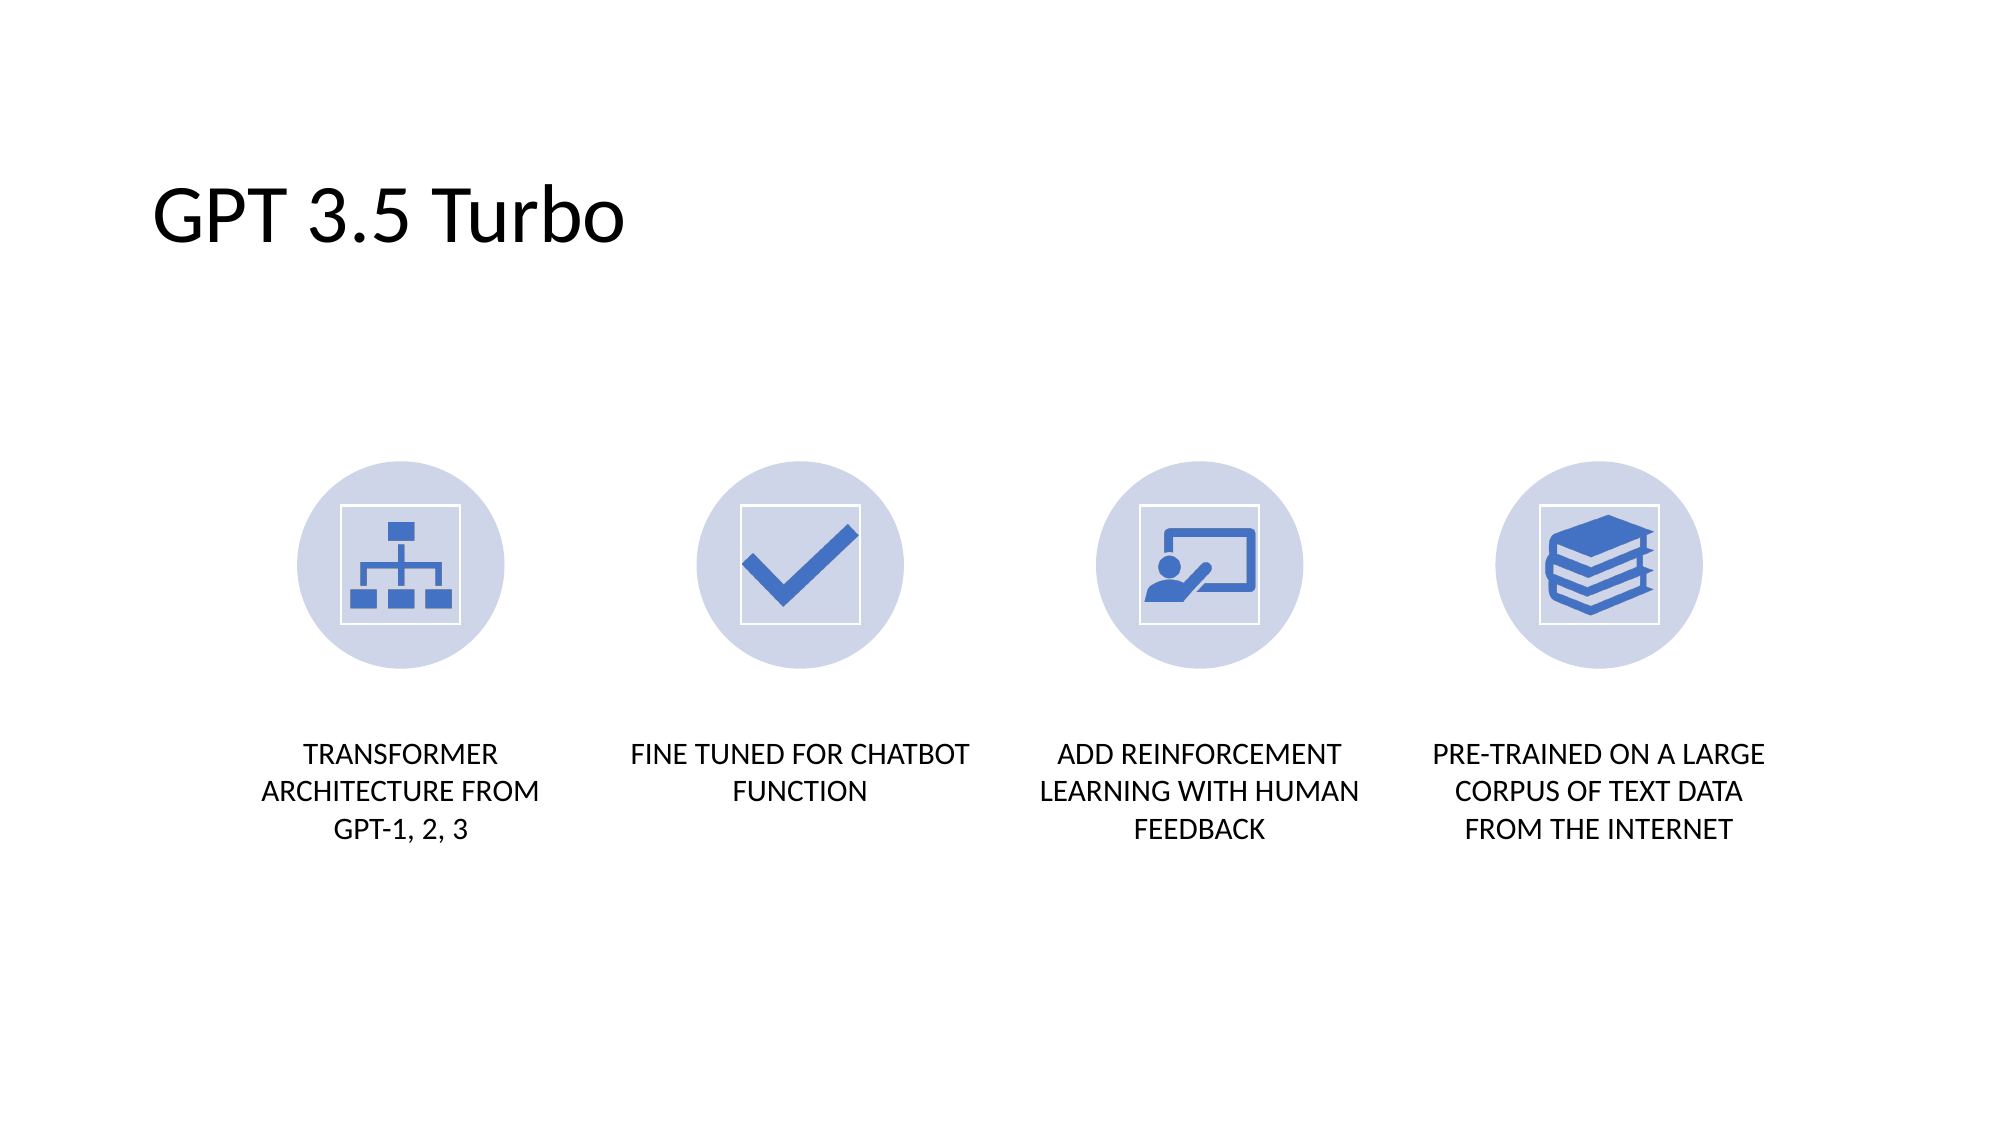

# GPT 3.5 Turbo
Transformer architecture from GPT-1, 2, 3
Fine tuned for chatbot function
Add reinforcement learning with human feedback
pre-trained on a large corpus of text data from the internet